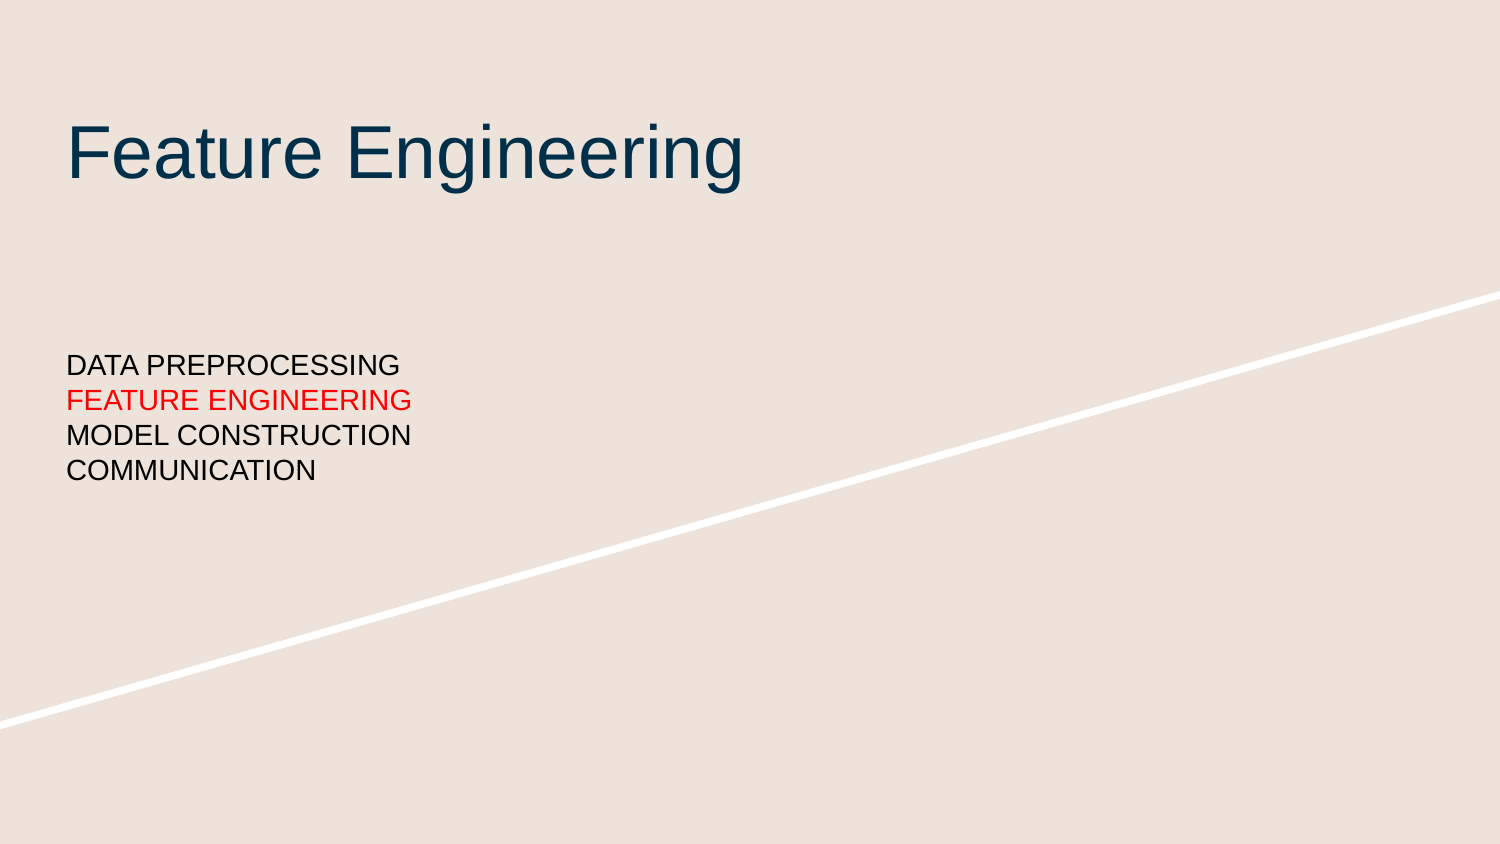

# Feature Engineering

DATA PREPROCESSING
FEATURE ENGINEERING
MODEL CONSTRUCTION
COMMUNICATION